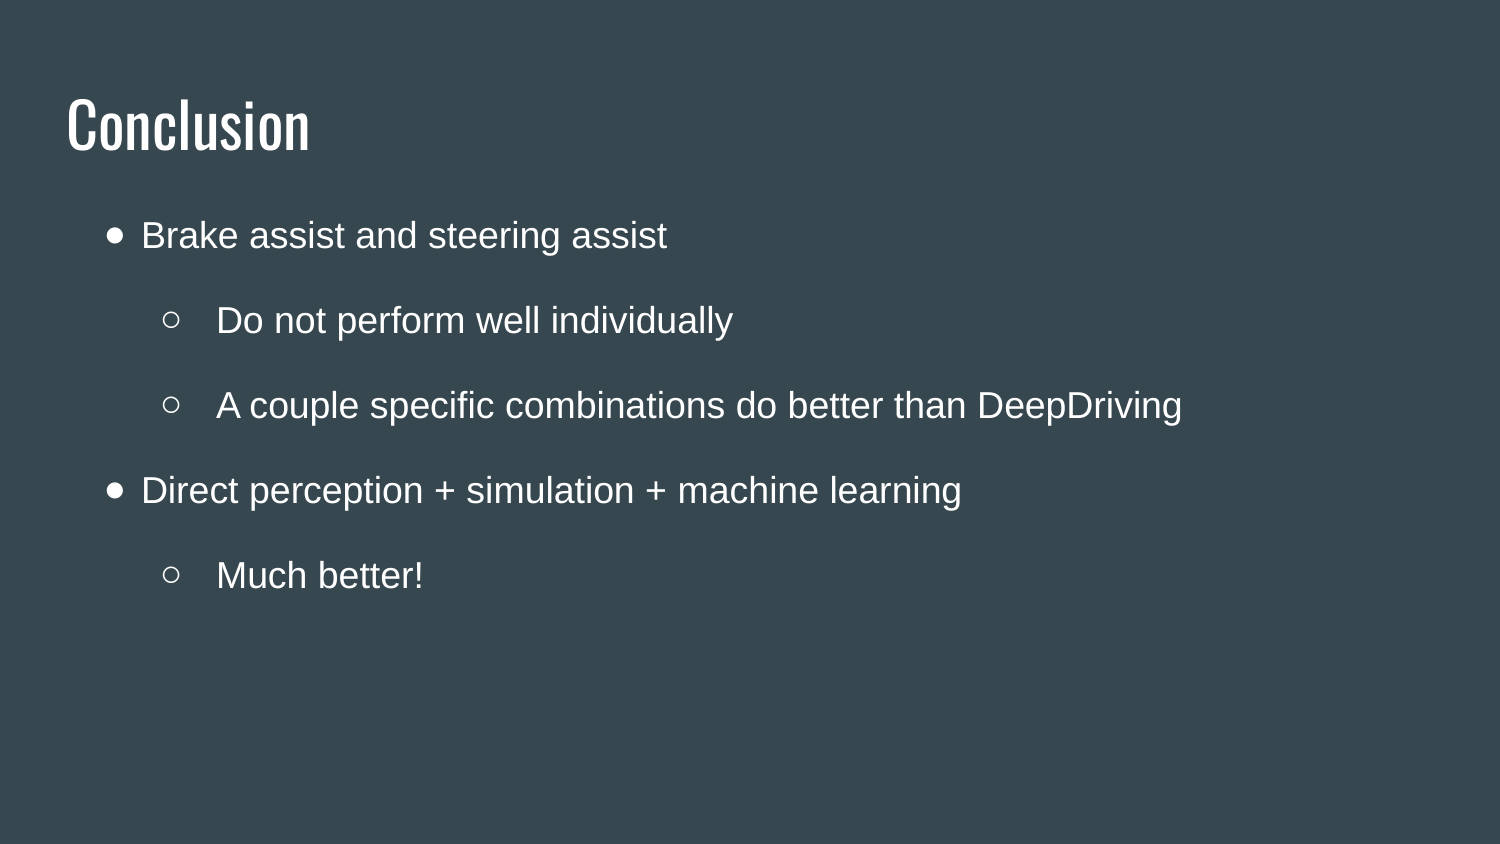

# Conclusion
Brake assist and steering assist
Do not perform well individually
A couple specific combinations do better than DeepDriving
Direct perception + simulation + machine learning
Much better!